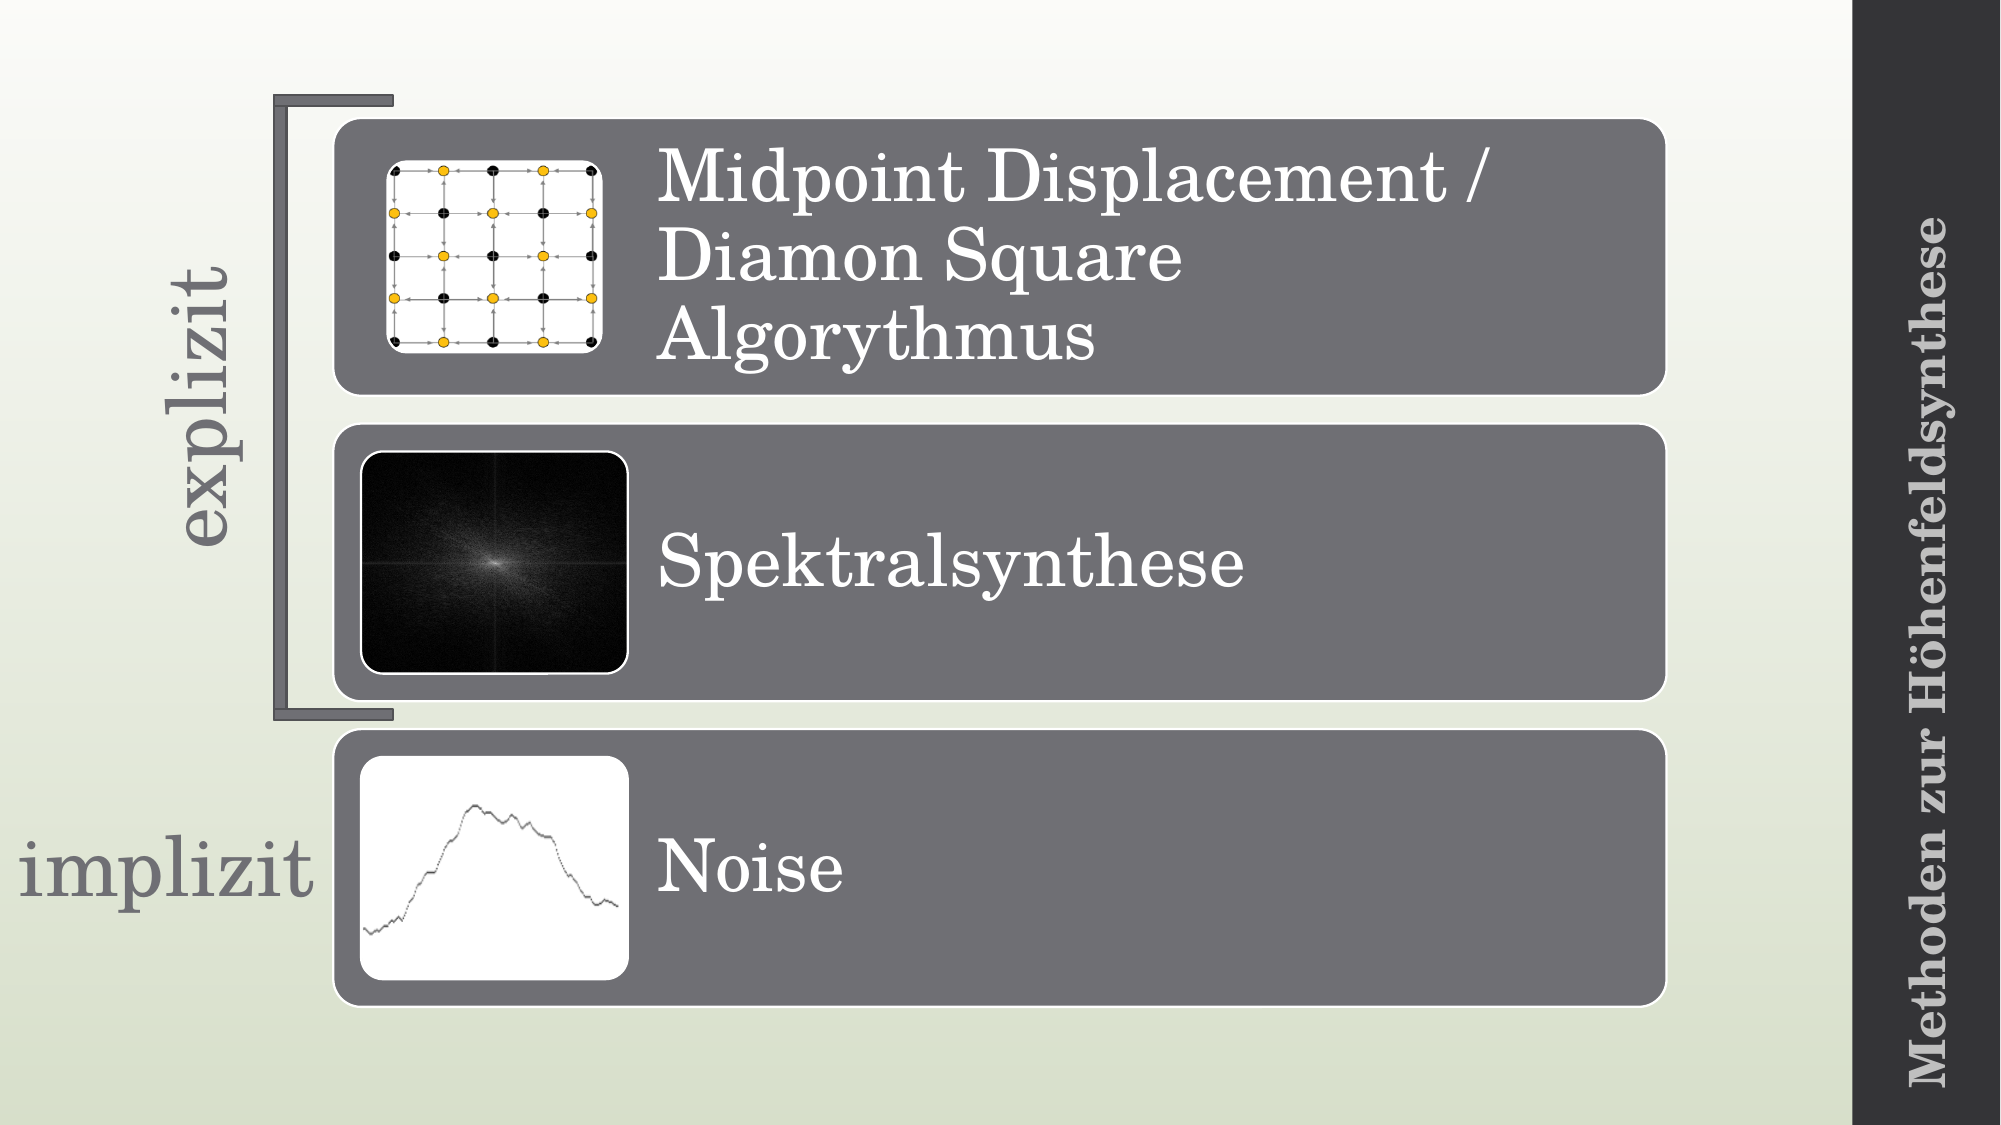

Midpoint Displacement /
Diamon Square Algorythmus
Spektralsynthese
Noise
explizit
Methoden zur Höhenfeldsynthese
implizit